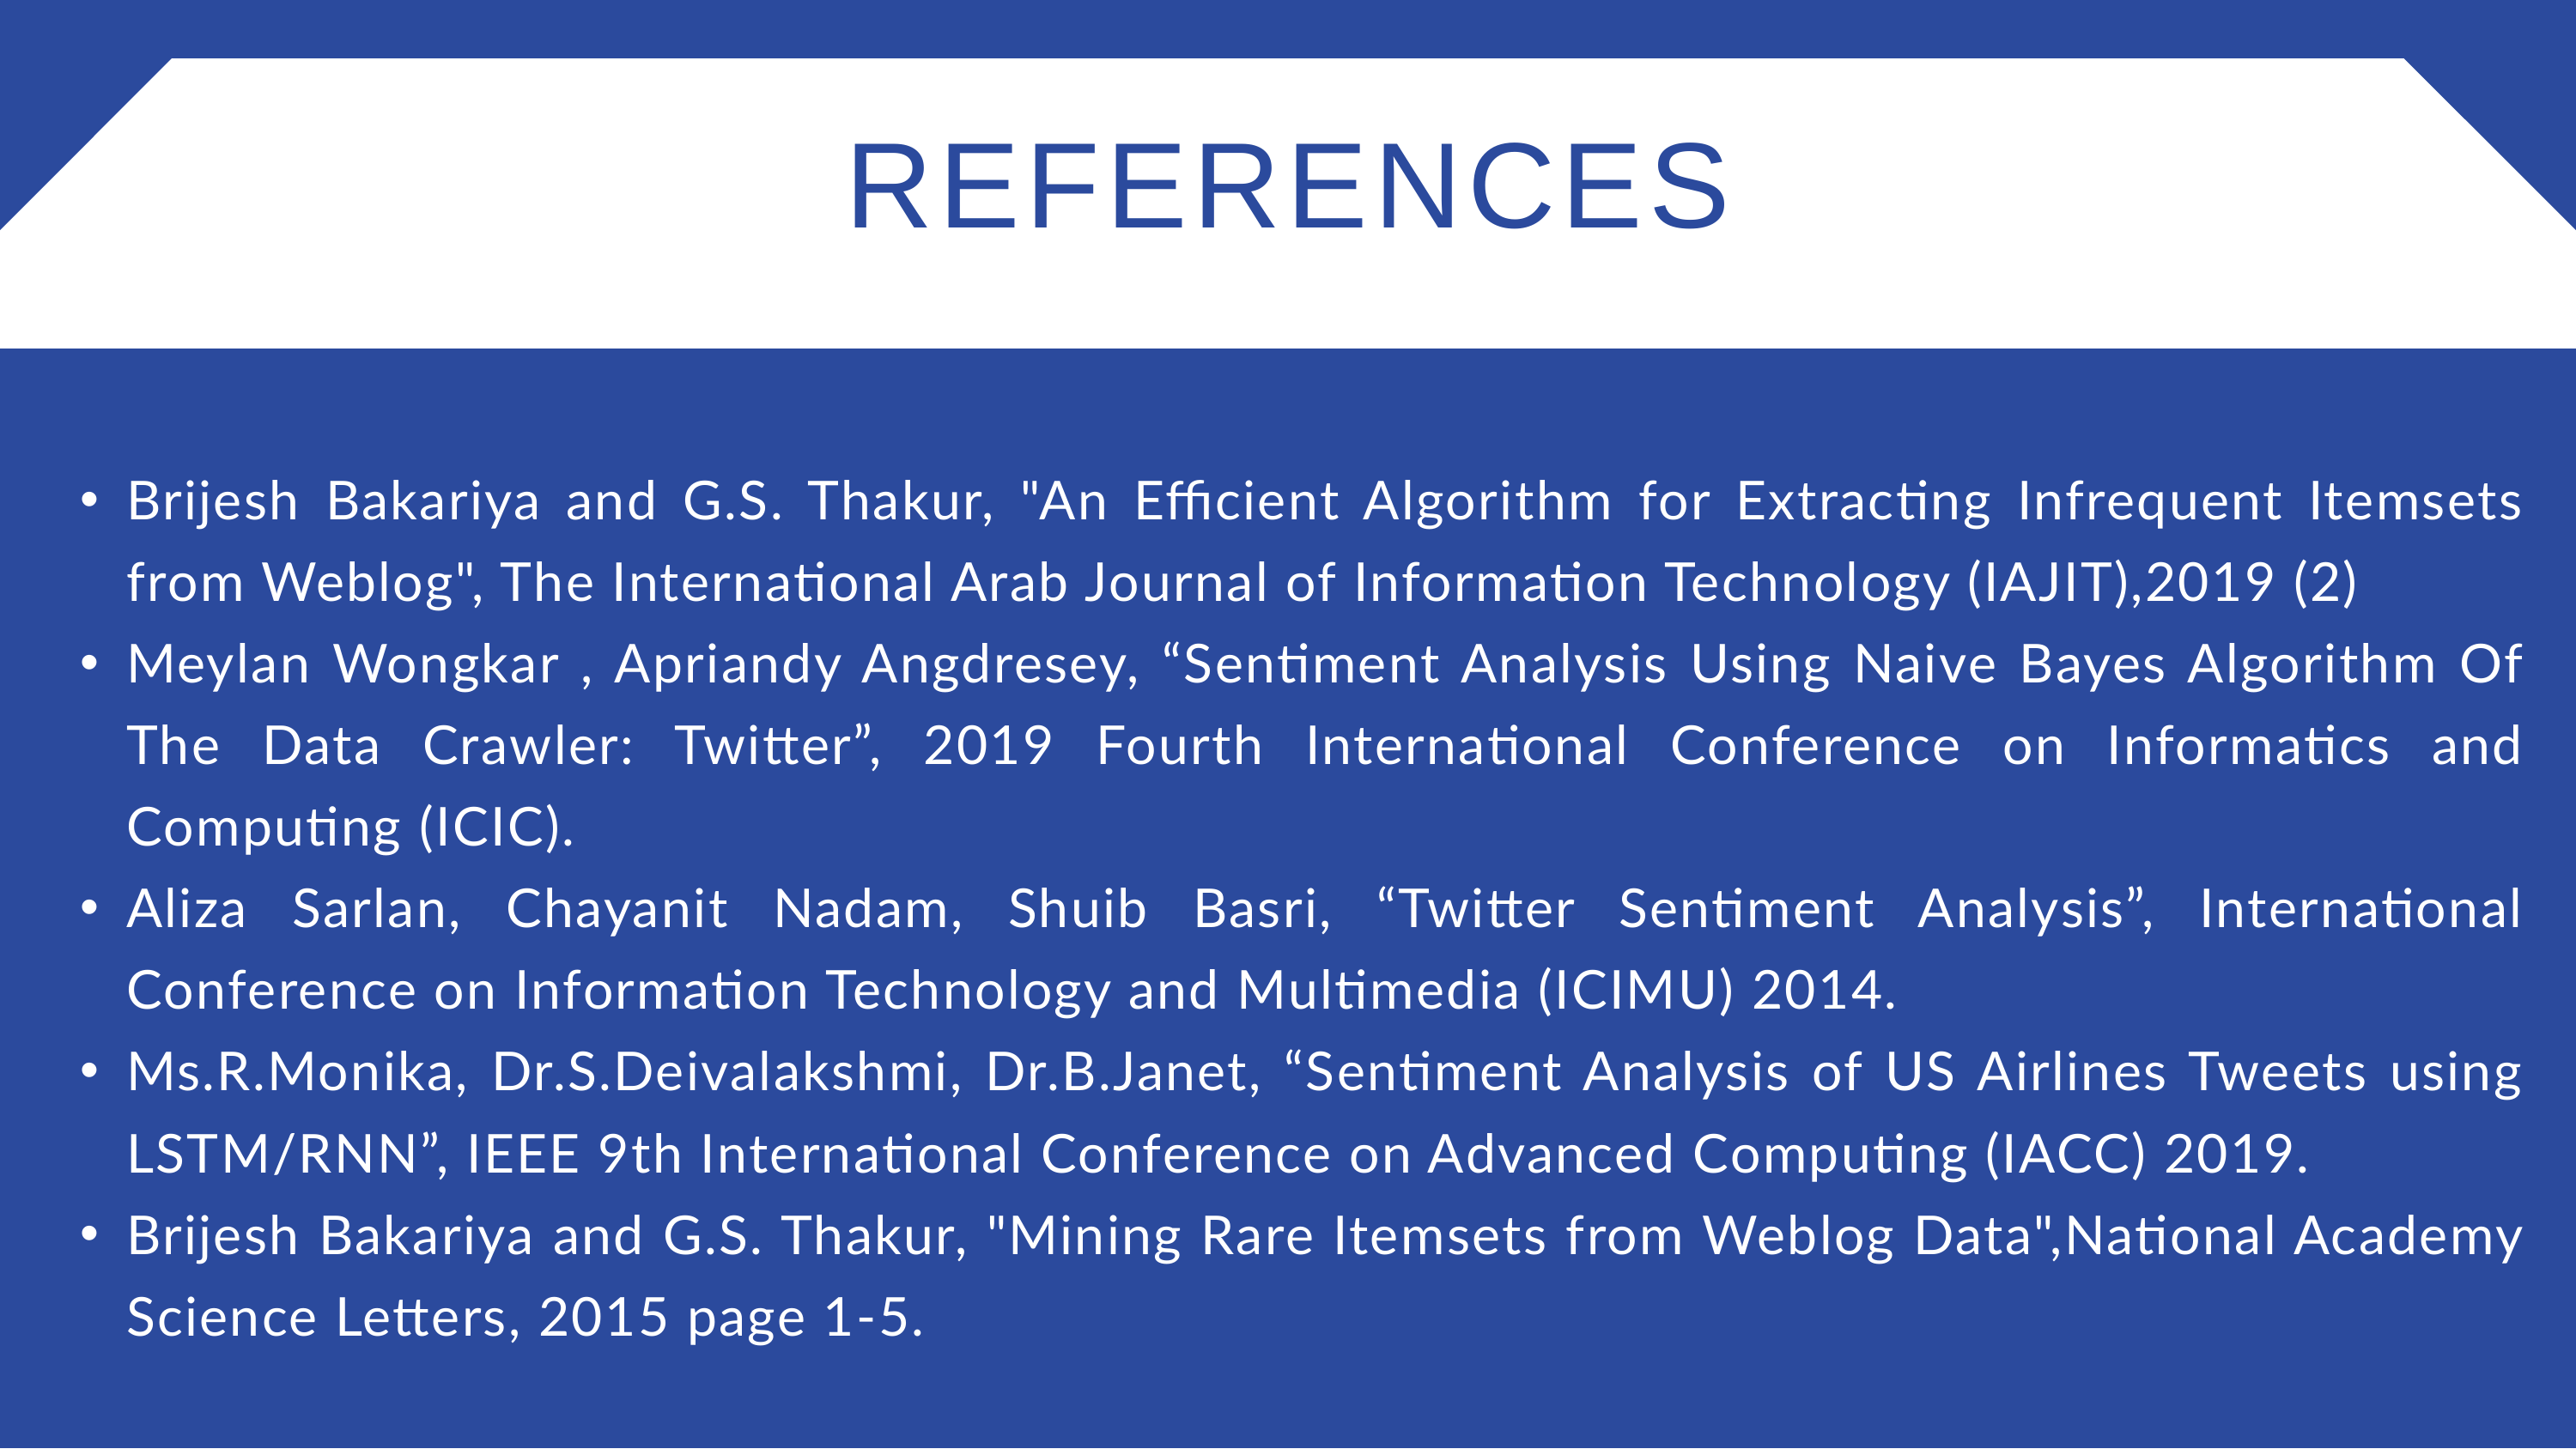

REFERENCES

Brijesh Bakariya and G.S. Thakur, "An Efficient Algorithm for Extracting Infrequent Itemsets from Weblog", The International Arab Journal of Information Technology (IAJIT),2019 (2)
Meylan Wongkar , Apriandy Angdresey, “Sentiment Analysis Using Naive Bayes Algorithm Of The Data Crawler: Twitter”, 2019 Fourth International Conference on Informatics and Computing (ICIC).
Aliza Sarlan, Chayanit Nadam, Shuib Basri, “Twitter Sentiment Analysis”, International Conference on Information Technology and Multimedia (ICIMU) 2014.
Ms.R.Monika, Dr.S.Deivalakshmi, Dr.B.Janet, “Sentiment Analysis of US Airlines Tweets using LSTM/RNN”, IEEE 9th International Conference on Advanced Computing (IACC) 2019.
Brijesh Bakariya and G.S. Thakur, "Mining Rare Itemsets from Weblog Data",National Academy Science Letters, 2015 page 1-5.